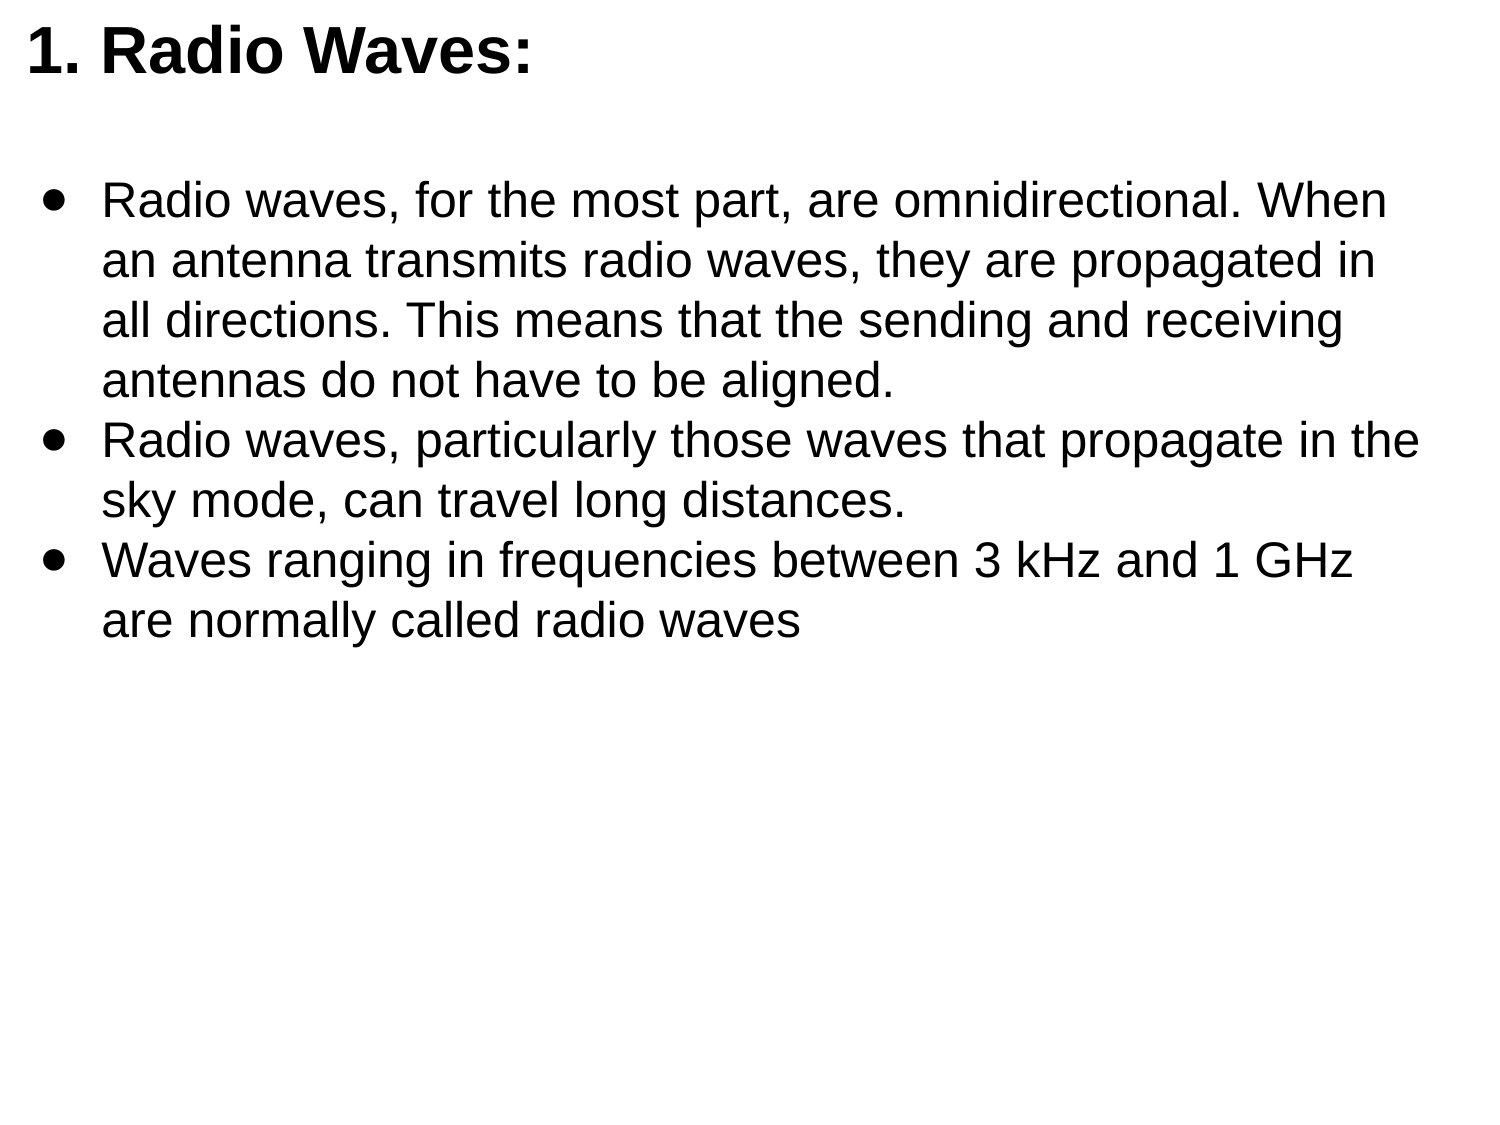

1. Radio Waves:

Radio waves, for the most part, are omnidirectional. When an antenna transmits radio waves, they are propagated in all directions. This means that the sending and receiving antennas do not have to be aligned.
Radio waves, particularly those waves that propagate in the sky mode, can travel long distances.
Waves ranging in frequencies between 3 kHz and 1 GHz are normally called radio waves